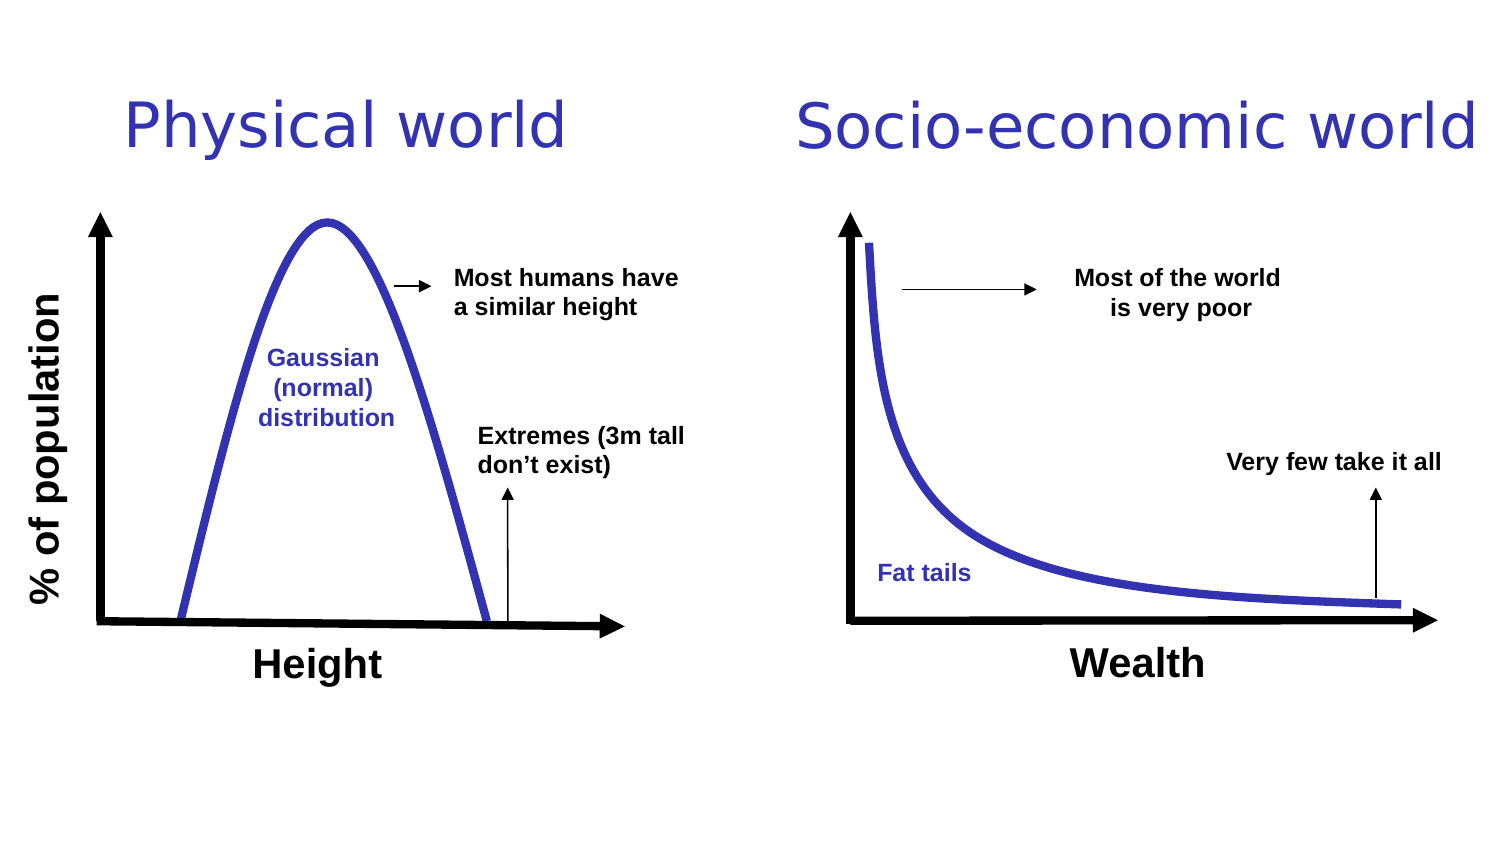

# Physical world
Socio-economic world

Most of the world
 is very poor

Most humans have a similar height
Gaussian
(normal)
distribution

% of population

Very few take it all
Extremes (3m tall don’t exist)
Fat tails
Wealth
Height